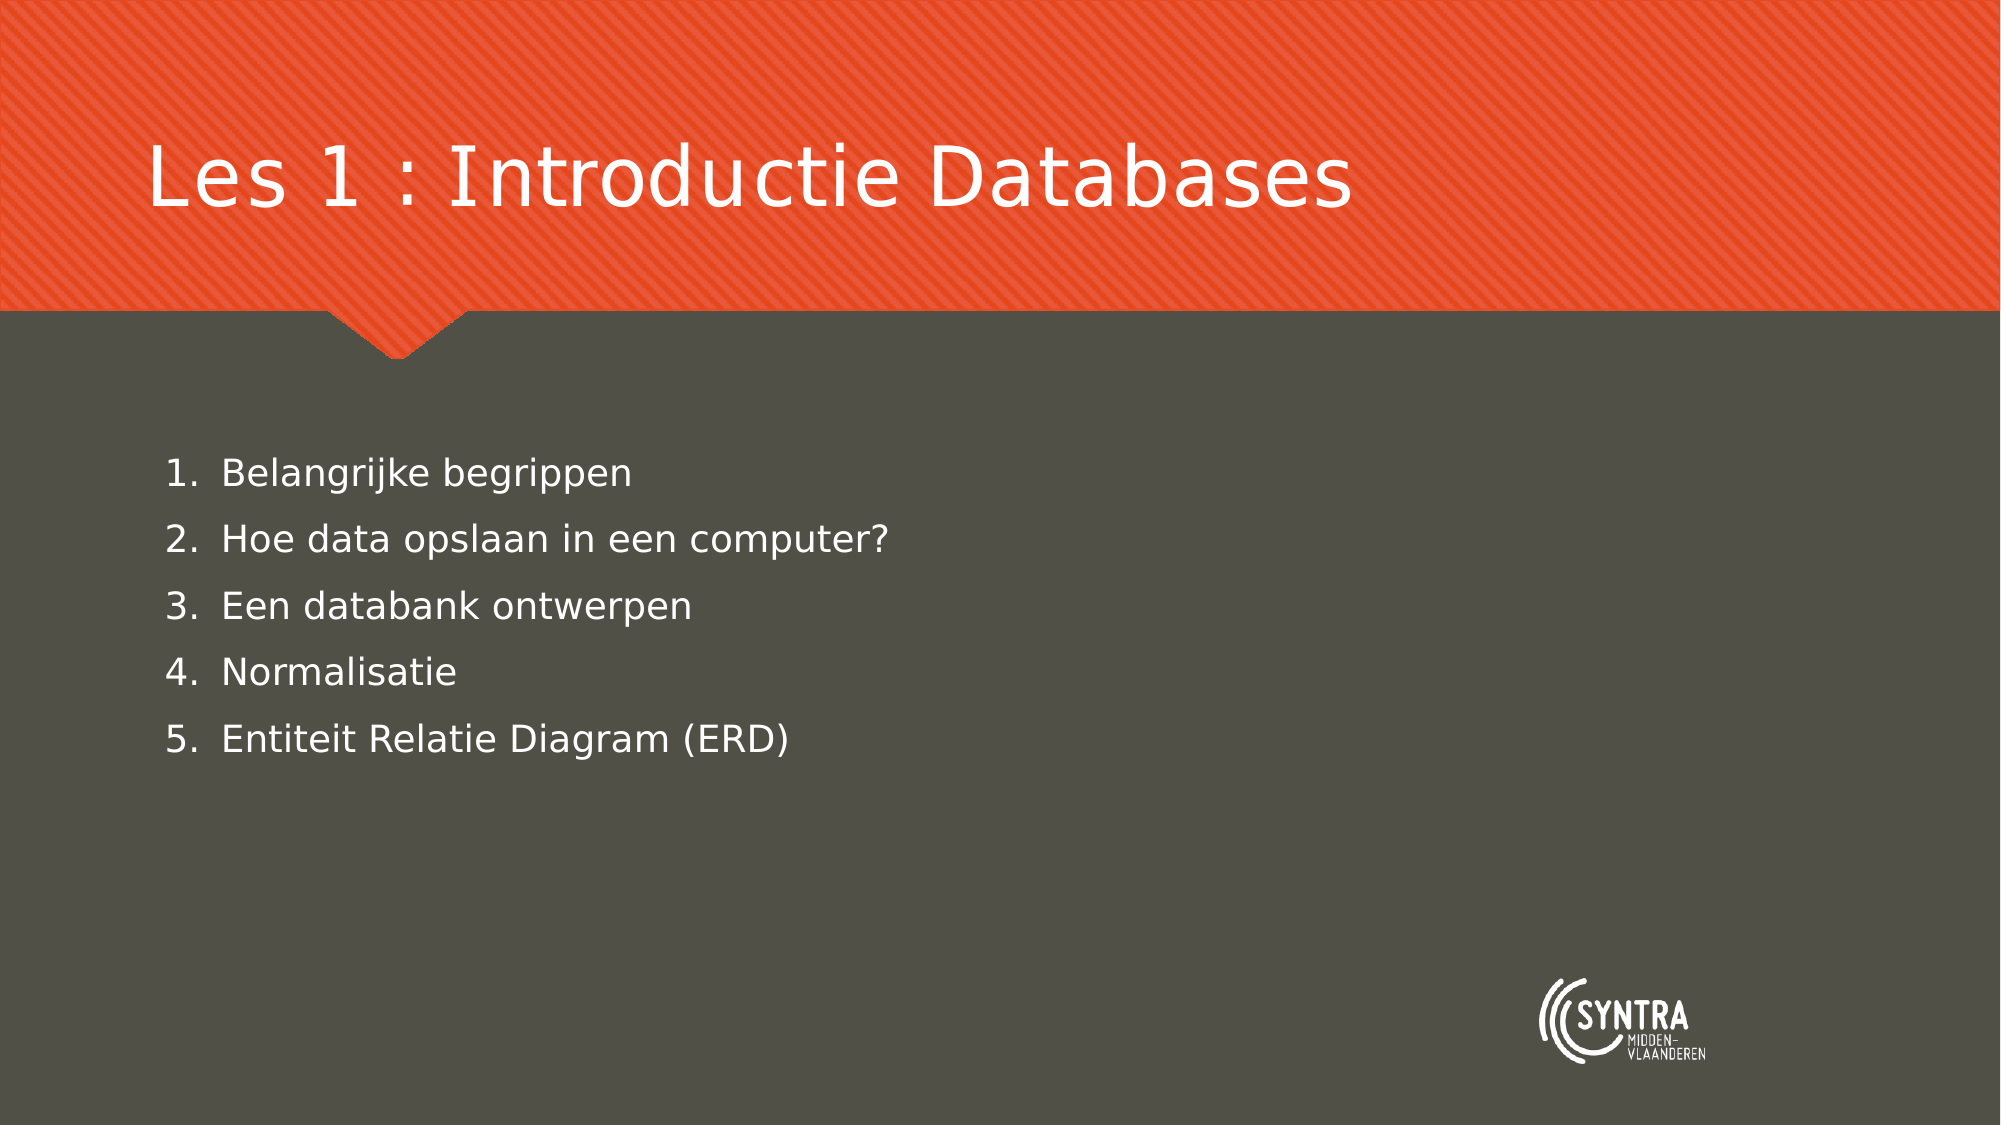

# Les 1 : Introductie Databases
Belangrijke begrippen
Hoe data opslaan in een computer?
Een databank ontwerpen
Normalisatie
Entiteit Relatie Diagram (ERD)